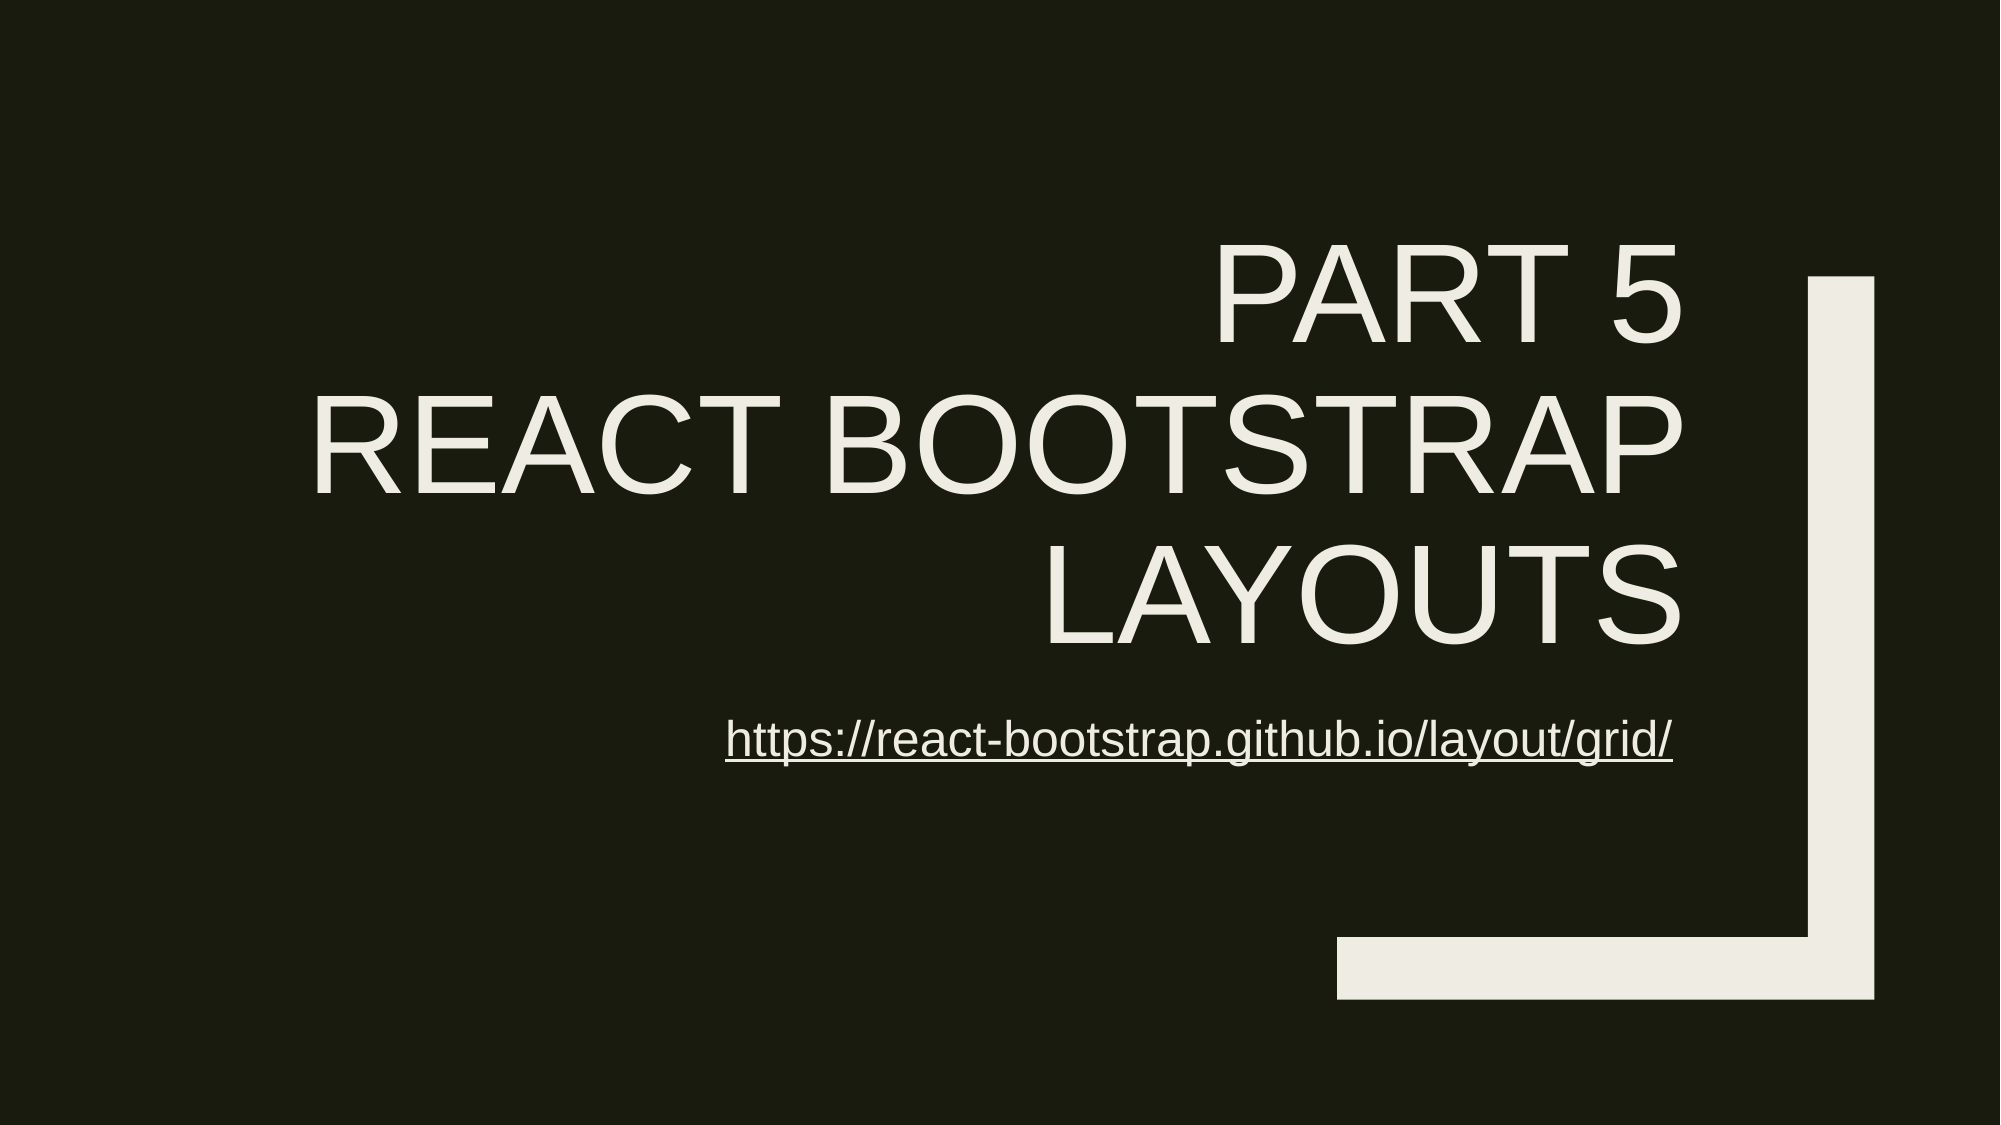

# PART 5 REACT BOOTSTRAP LAYOUTS
https://react-bootstrap.github.io/layout/grid/